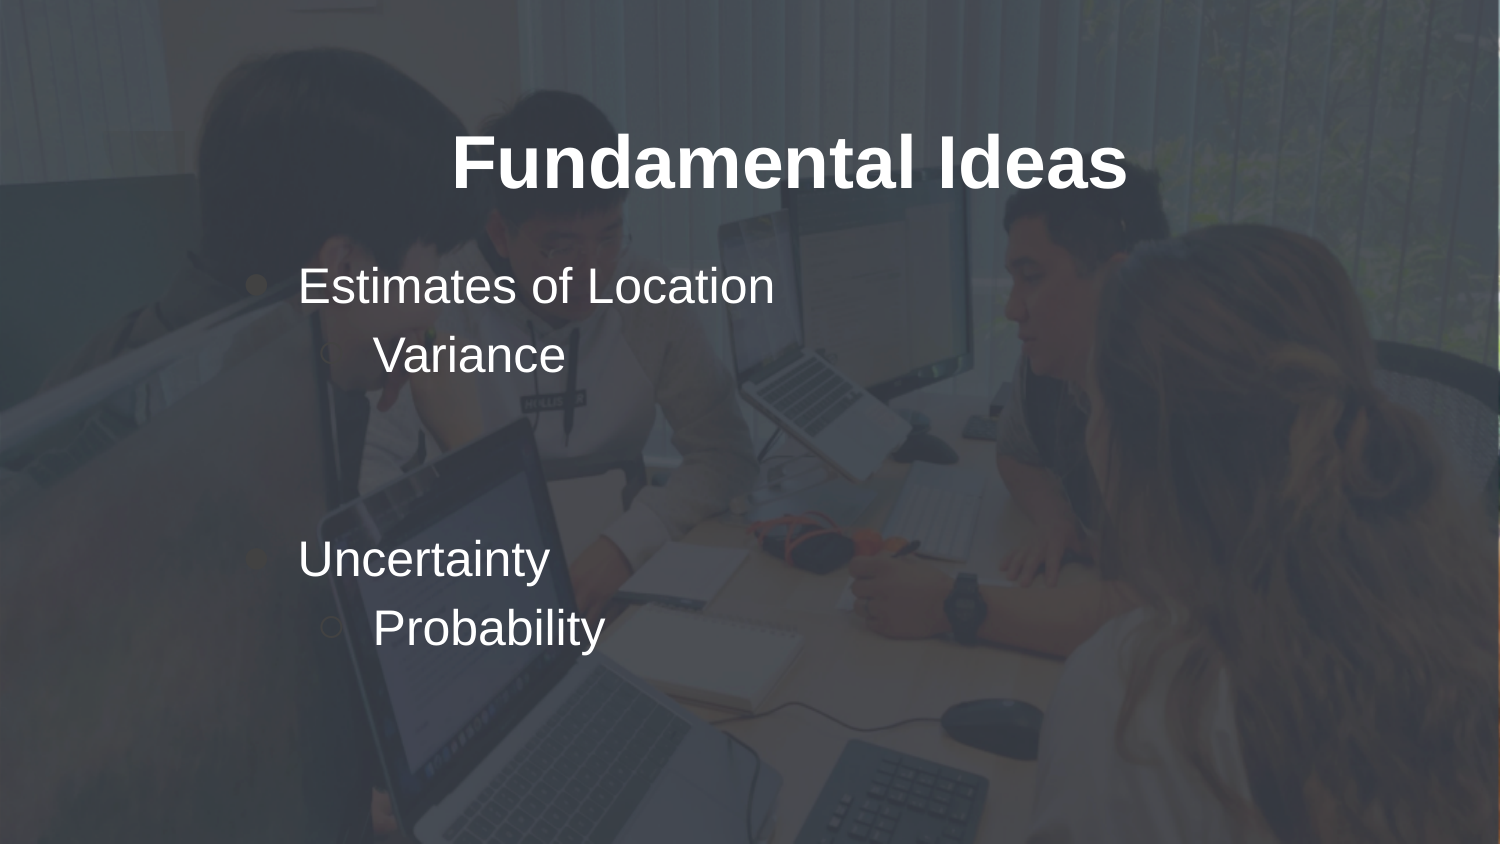

# Fundamental Ideas
Estimates of Location
Variance

Uncertainty
Probability